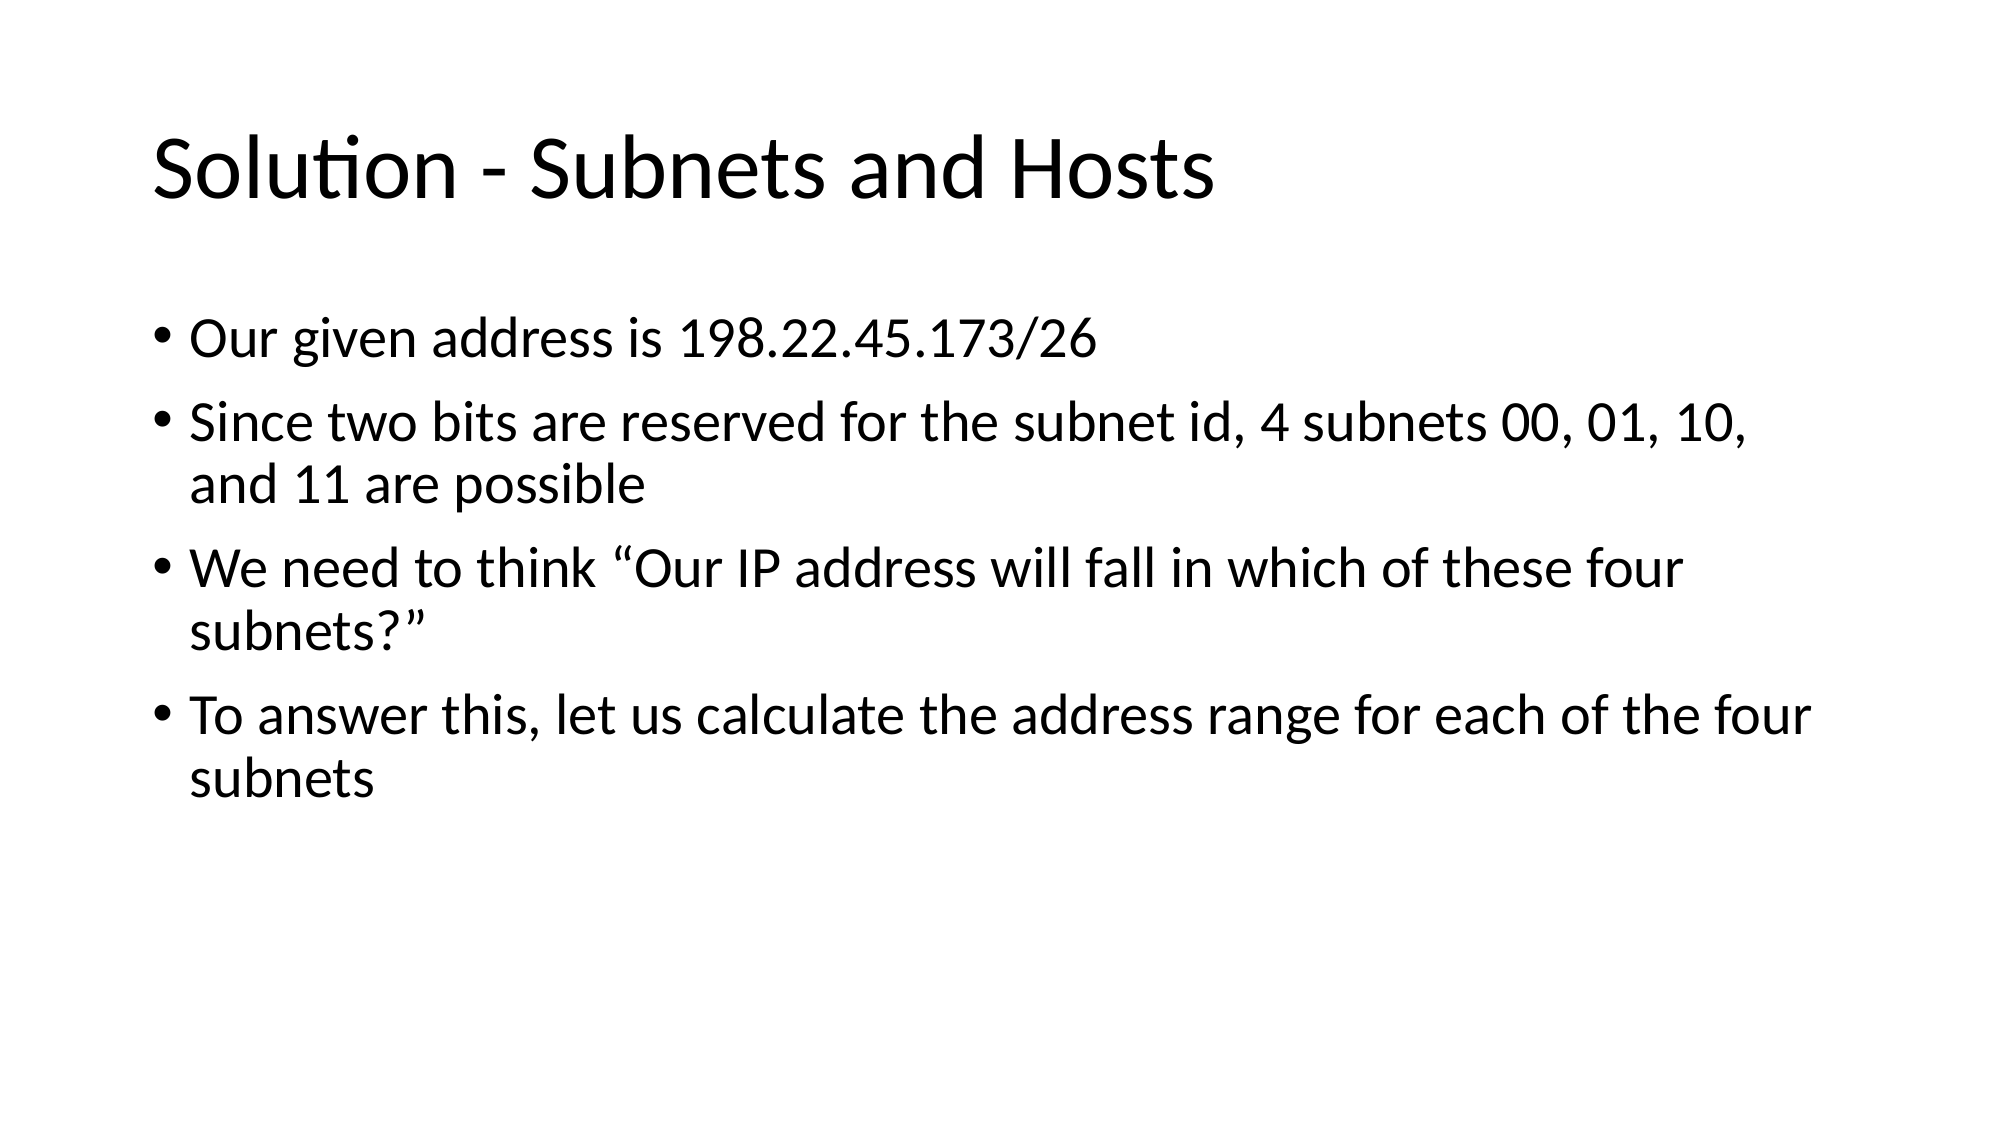

# Solution - Subnets and Hosts
Our given address is 198.22.45.173/26
Since two bits are reserved for the subnet id, 4 subnets 00, 01, 10, and 11 are possible
We need to think “Our IP address will fall in which of these four subnets?”
To answer this, let us calculate the address range for each of the four subnets